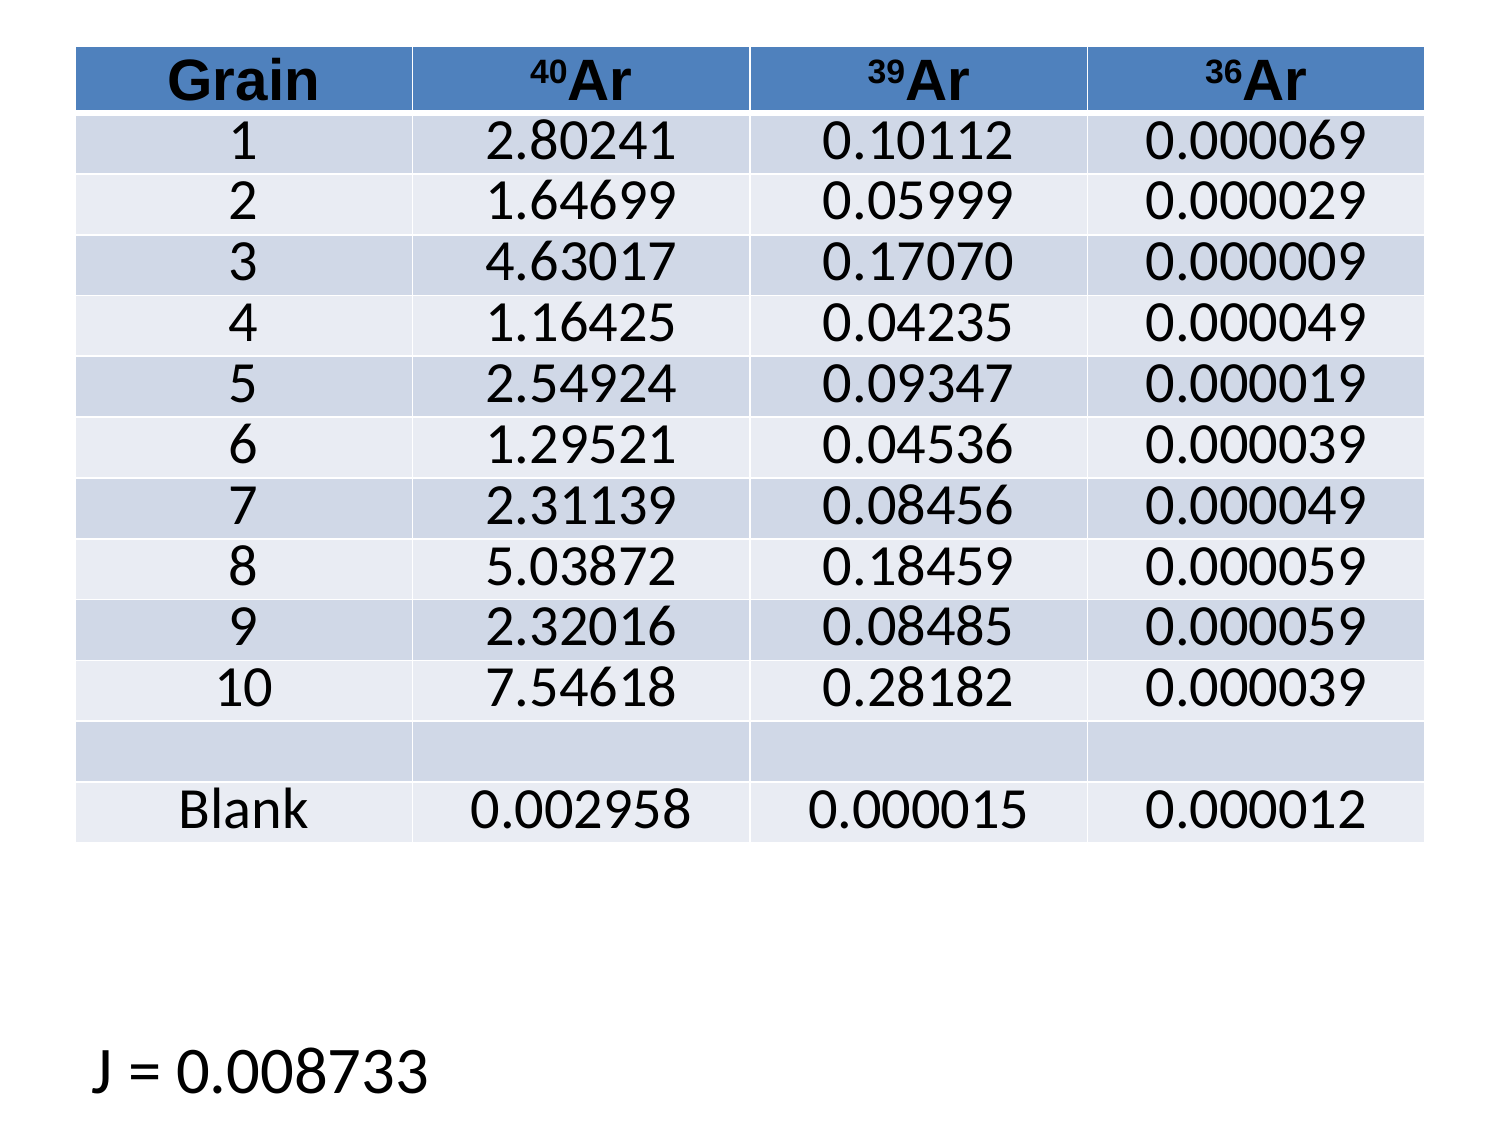

| Grain | 40Ar | 39Ar | 36Ar |
| --- | --- | --- | --- |
| 1 | 2.80241 | 0.10112 | 0.000069 |
| 2 | 1.64699 | 0.05999 | 0.000029 |
| 3 | 4.63017 | 0.17070 | 0.000009 |
| 4 | 1.16425 | 0.04235 | 0.000049 |
| 5 | 2.54924 | 0.09347 | 0.000019 |
| 6 | 1.29521 | 0.04536 | 0.000039 |
| 7 | 2.31139 | 0.08456 | 0.000049 |
| 8 | 5.03872 | 0.18459 | 0.000059 |
| 9 | 2.32016 | 0.08485 | 0.000059 |
| 10 | 7.54618 | 0.28182 | 0.000039 |
|  |  |  |  |
| Blank | 0.002958 | 0.000015 | 0.000012 |
J = 0.008733